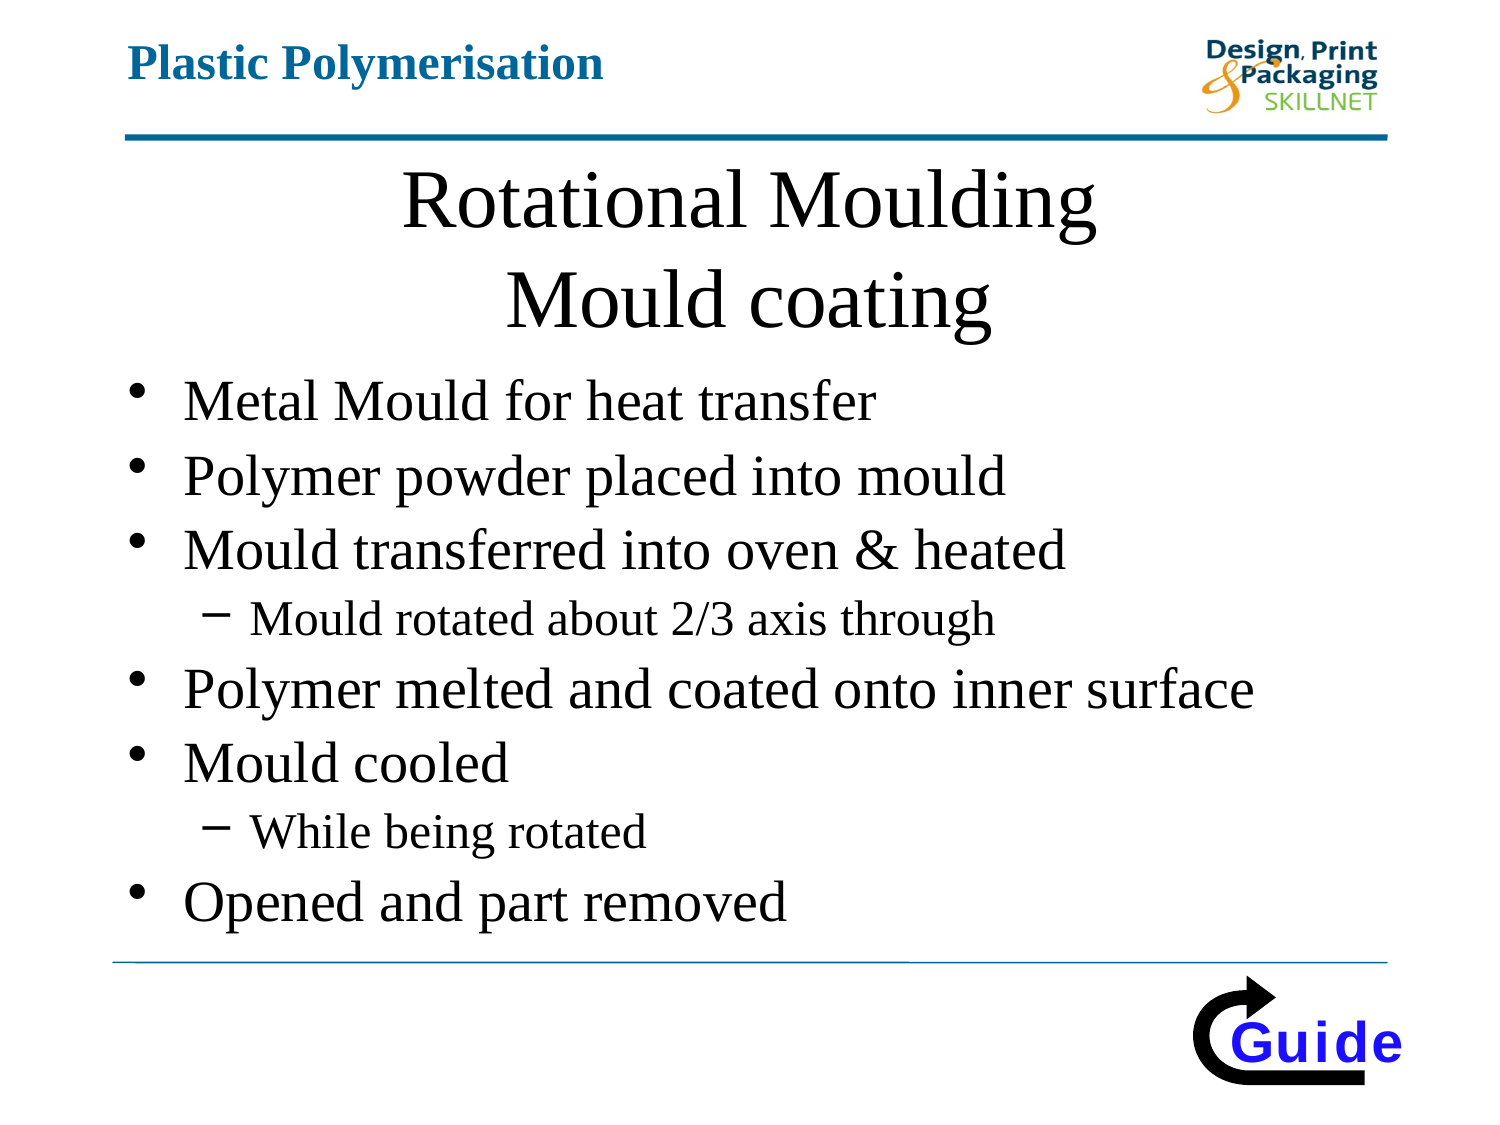

# Rotational Moulding Mould coating
Metal Mould for heat transfer
Polymer powder placed into mould
Mould transferred into oven & heated
Mould rotated about 2/3 axis through
Polymer melted and coated onto inner surface
Mould cooled
While being rotated
Opened and part removed